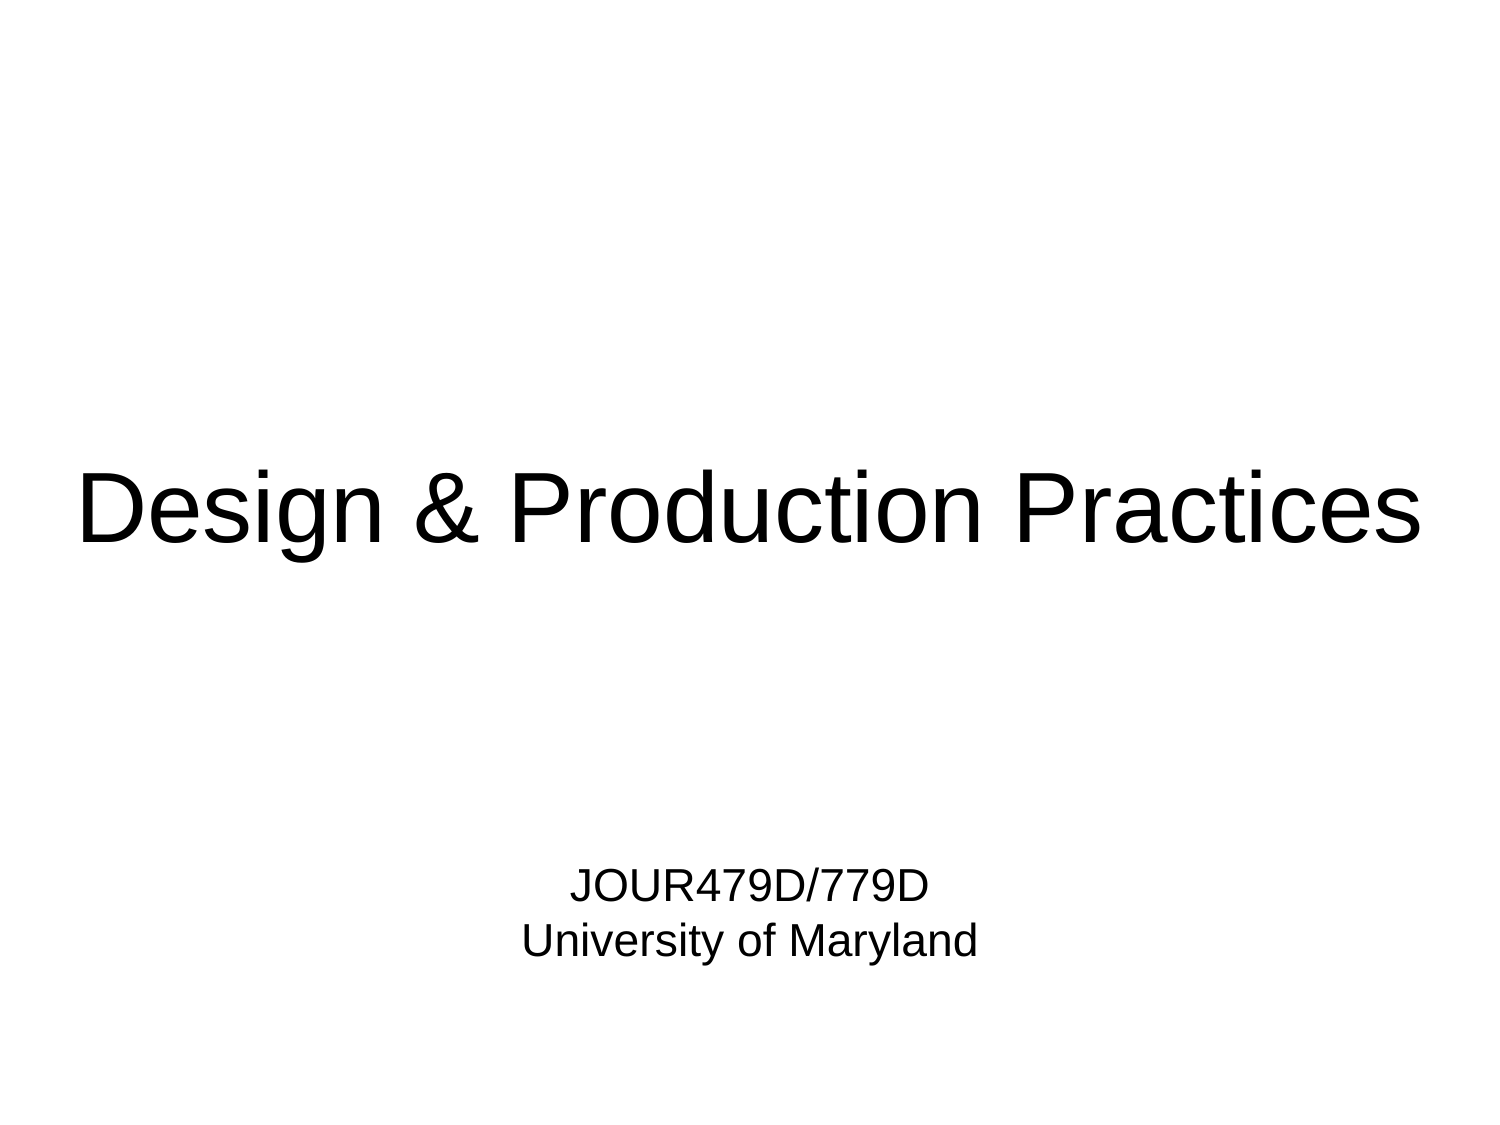

Design & Production Practices
JOUR479D/779D
University of Maryland